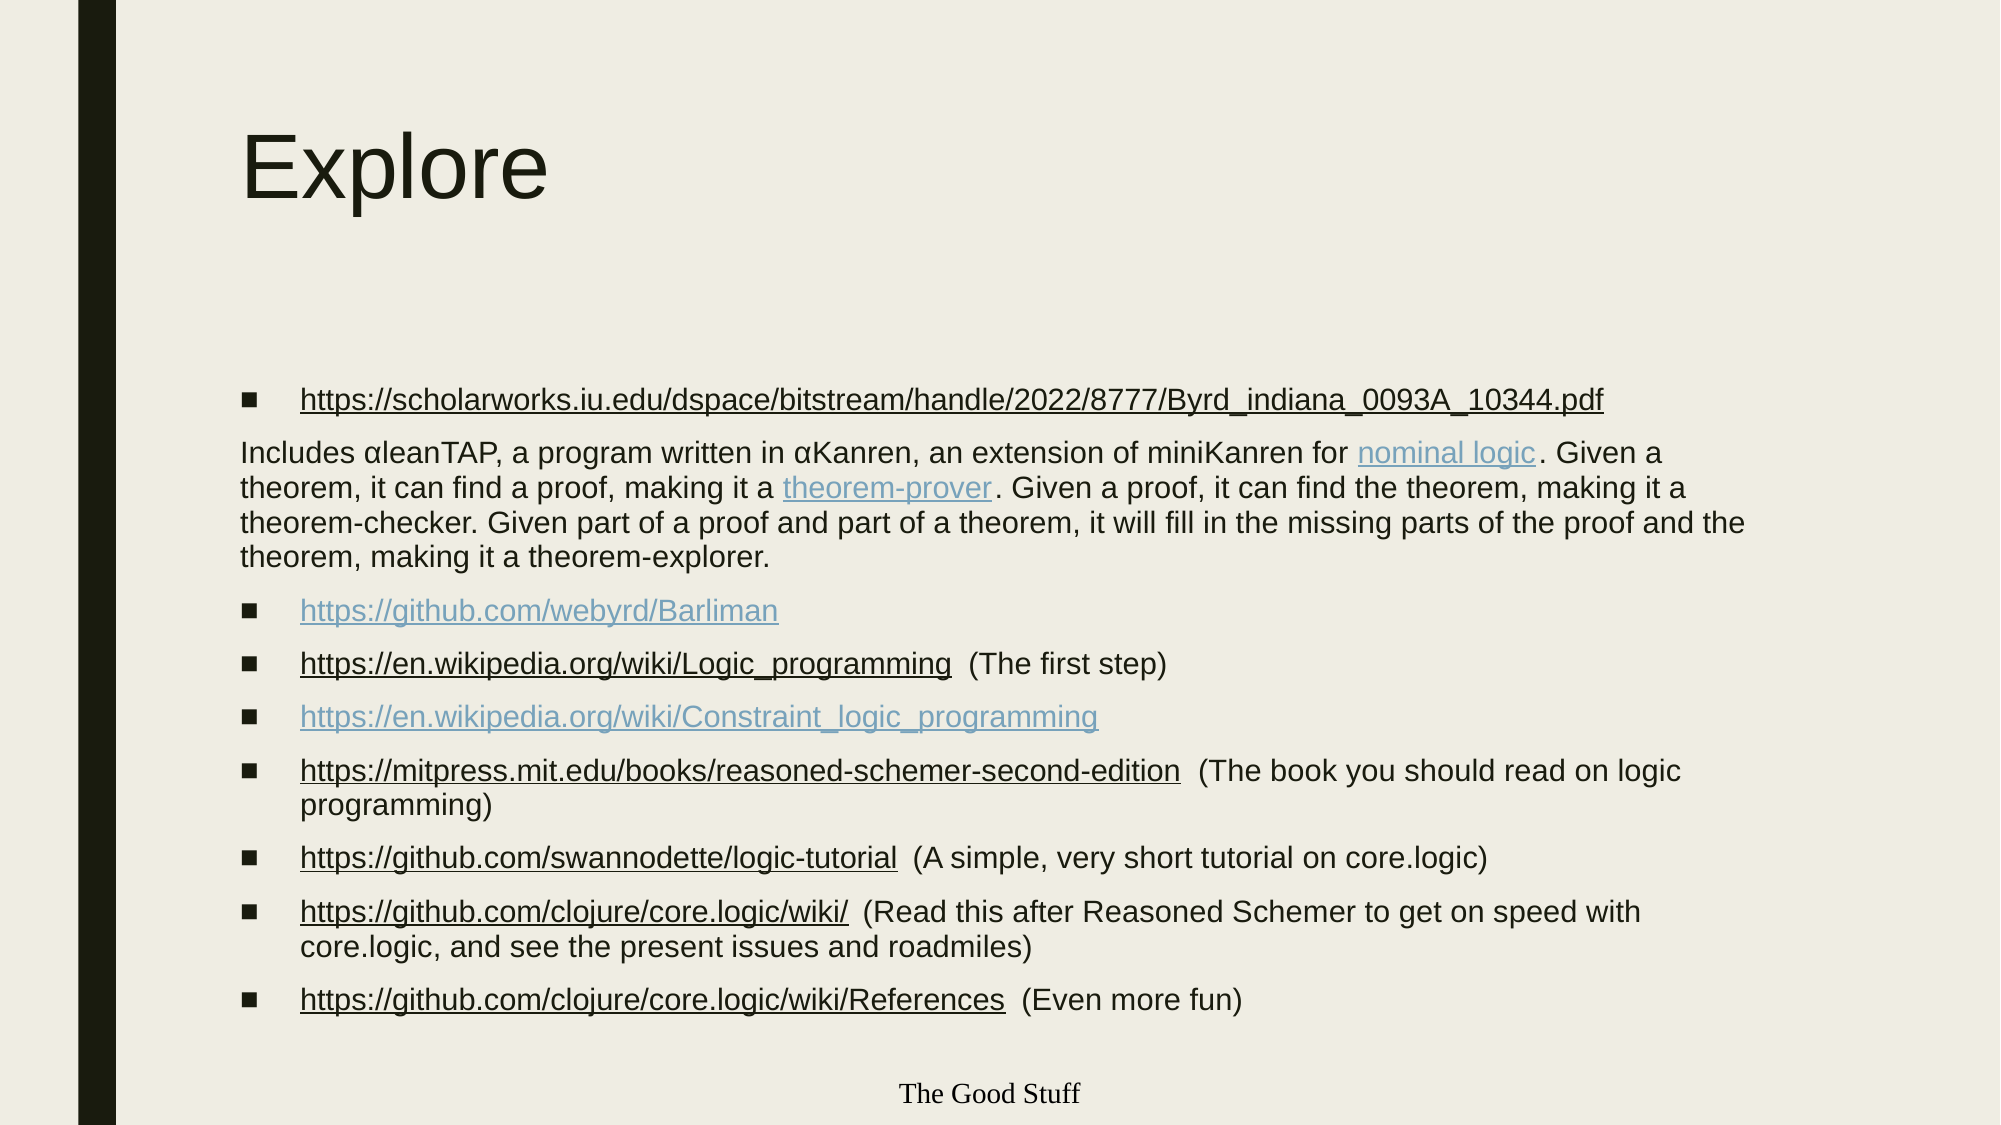

# Explore
https://scholarworks.iu.edu/dspace/bitstream/handle/2022/8777/Byrd_indiana_0093A_10344.pdf
Includes αleanTAP, a program written in αKanren, an extension of miniKanren for nominal logic. Given a theorem, it can find a proof, making it a theorem-prover. Given a proof, it can find the theorem, making it a theorem-checker. Given part of a proof and part of a theorem, it will fill in the missing parts of the proof and the theorem, making it a theorem-explorer.
https://github.com/webyrd/Barliman
https://en.wikipedia.org/wiki/Logic_programming (The first step)
https://en.wikipedia.org/wiki/Constraint_logic_programming
https://mitpress.mit.edu/books/reasoned-schemer-second-edition (The book you should read on logic programming)
https://github.com/swannodette/logic-tutorial (A simple, very short tutorial on core.logic)
https://github.com/clojure/core.logic/wiki/ (Read this after Reasoned Schemer to get on speed with core.logic, and see the present issues and roadmiles)
https://github.com/clojure/core.logic/wiki/References (Even more fun)

The Good Stuff